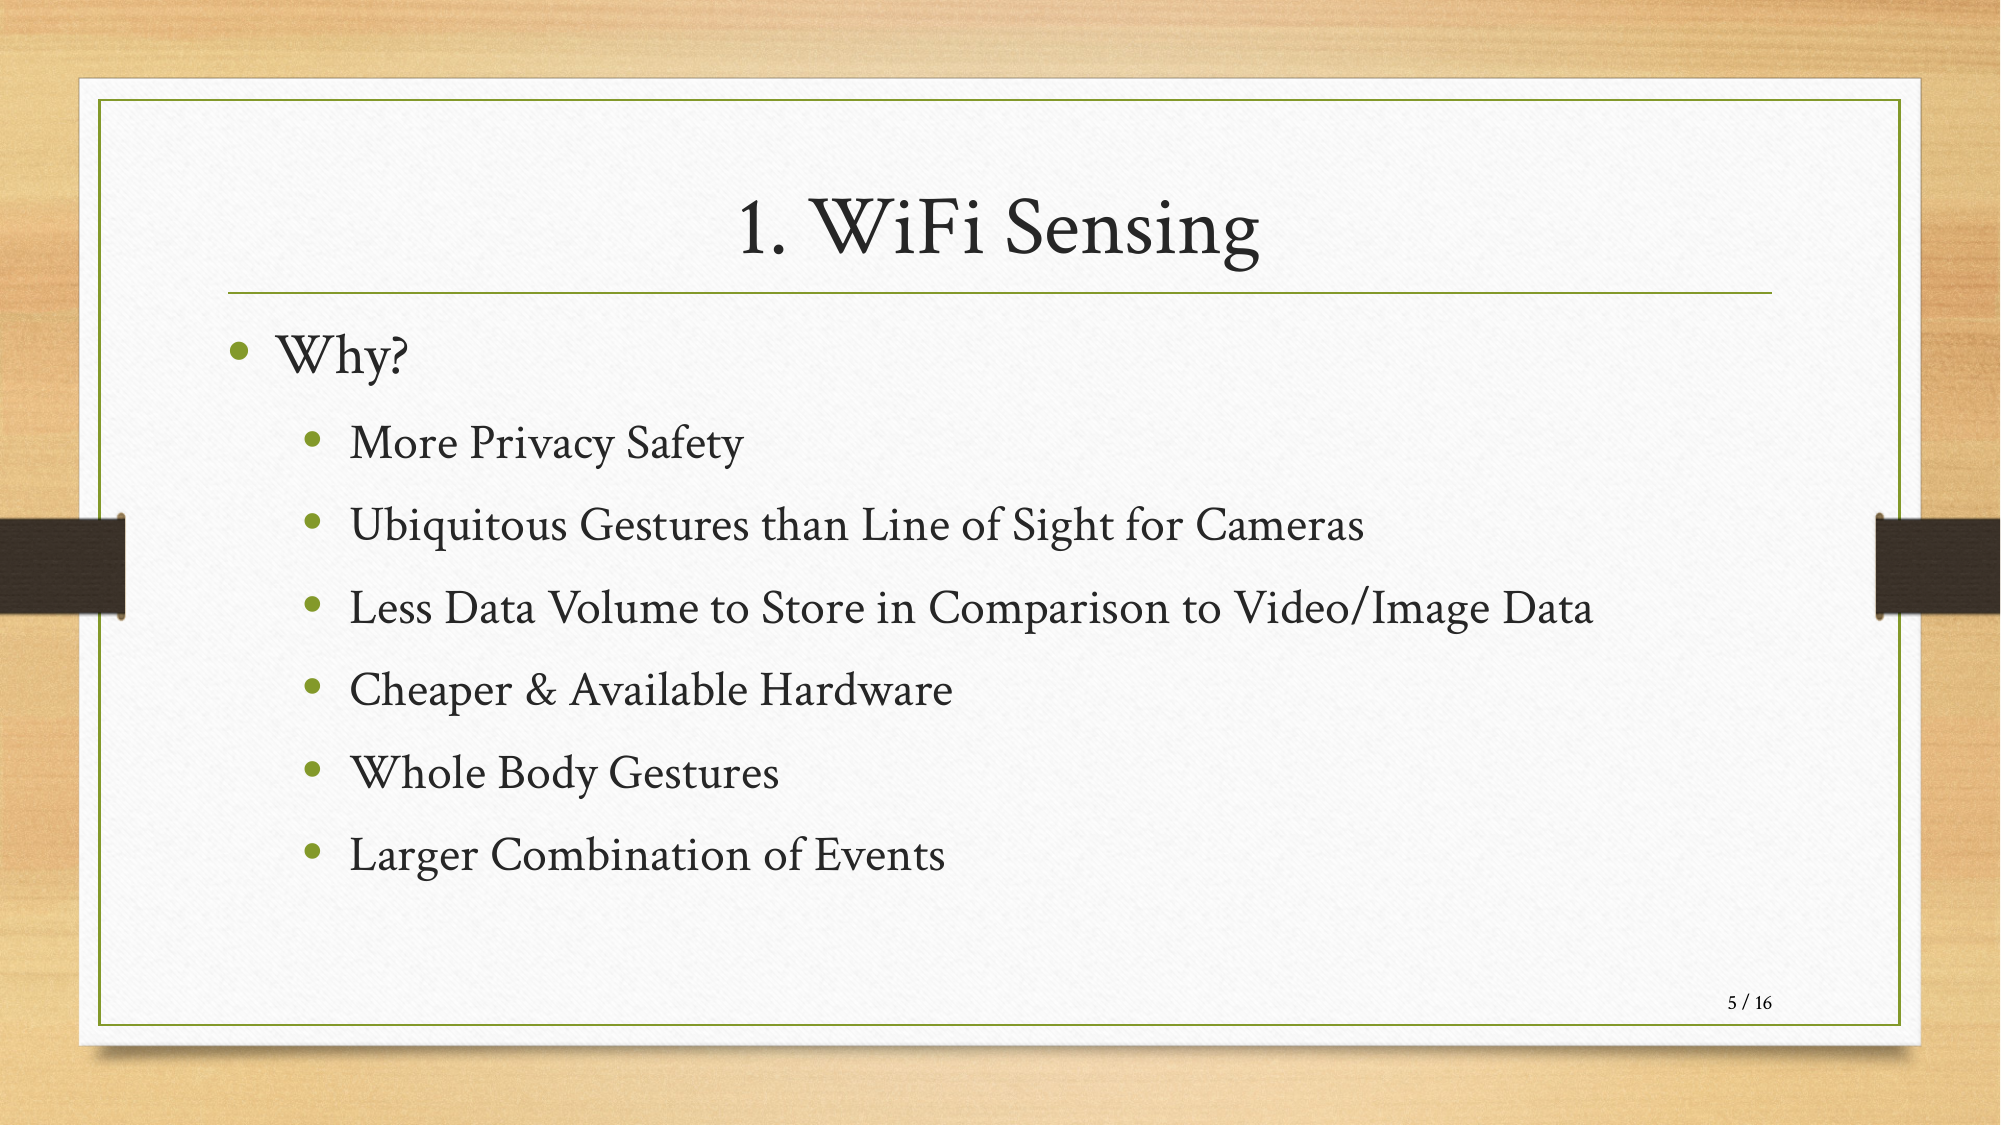

# 1. WiFi Sensing
Why?
More Privacy Safety
Ubiquitous Gestures than Line of Sight for Cameras
Less Data Volume to Store in Comparison to Video/Image Data
Cheaper & Available Hardware
Whole Body Gestures
Larger Combination of Events
5 / 16